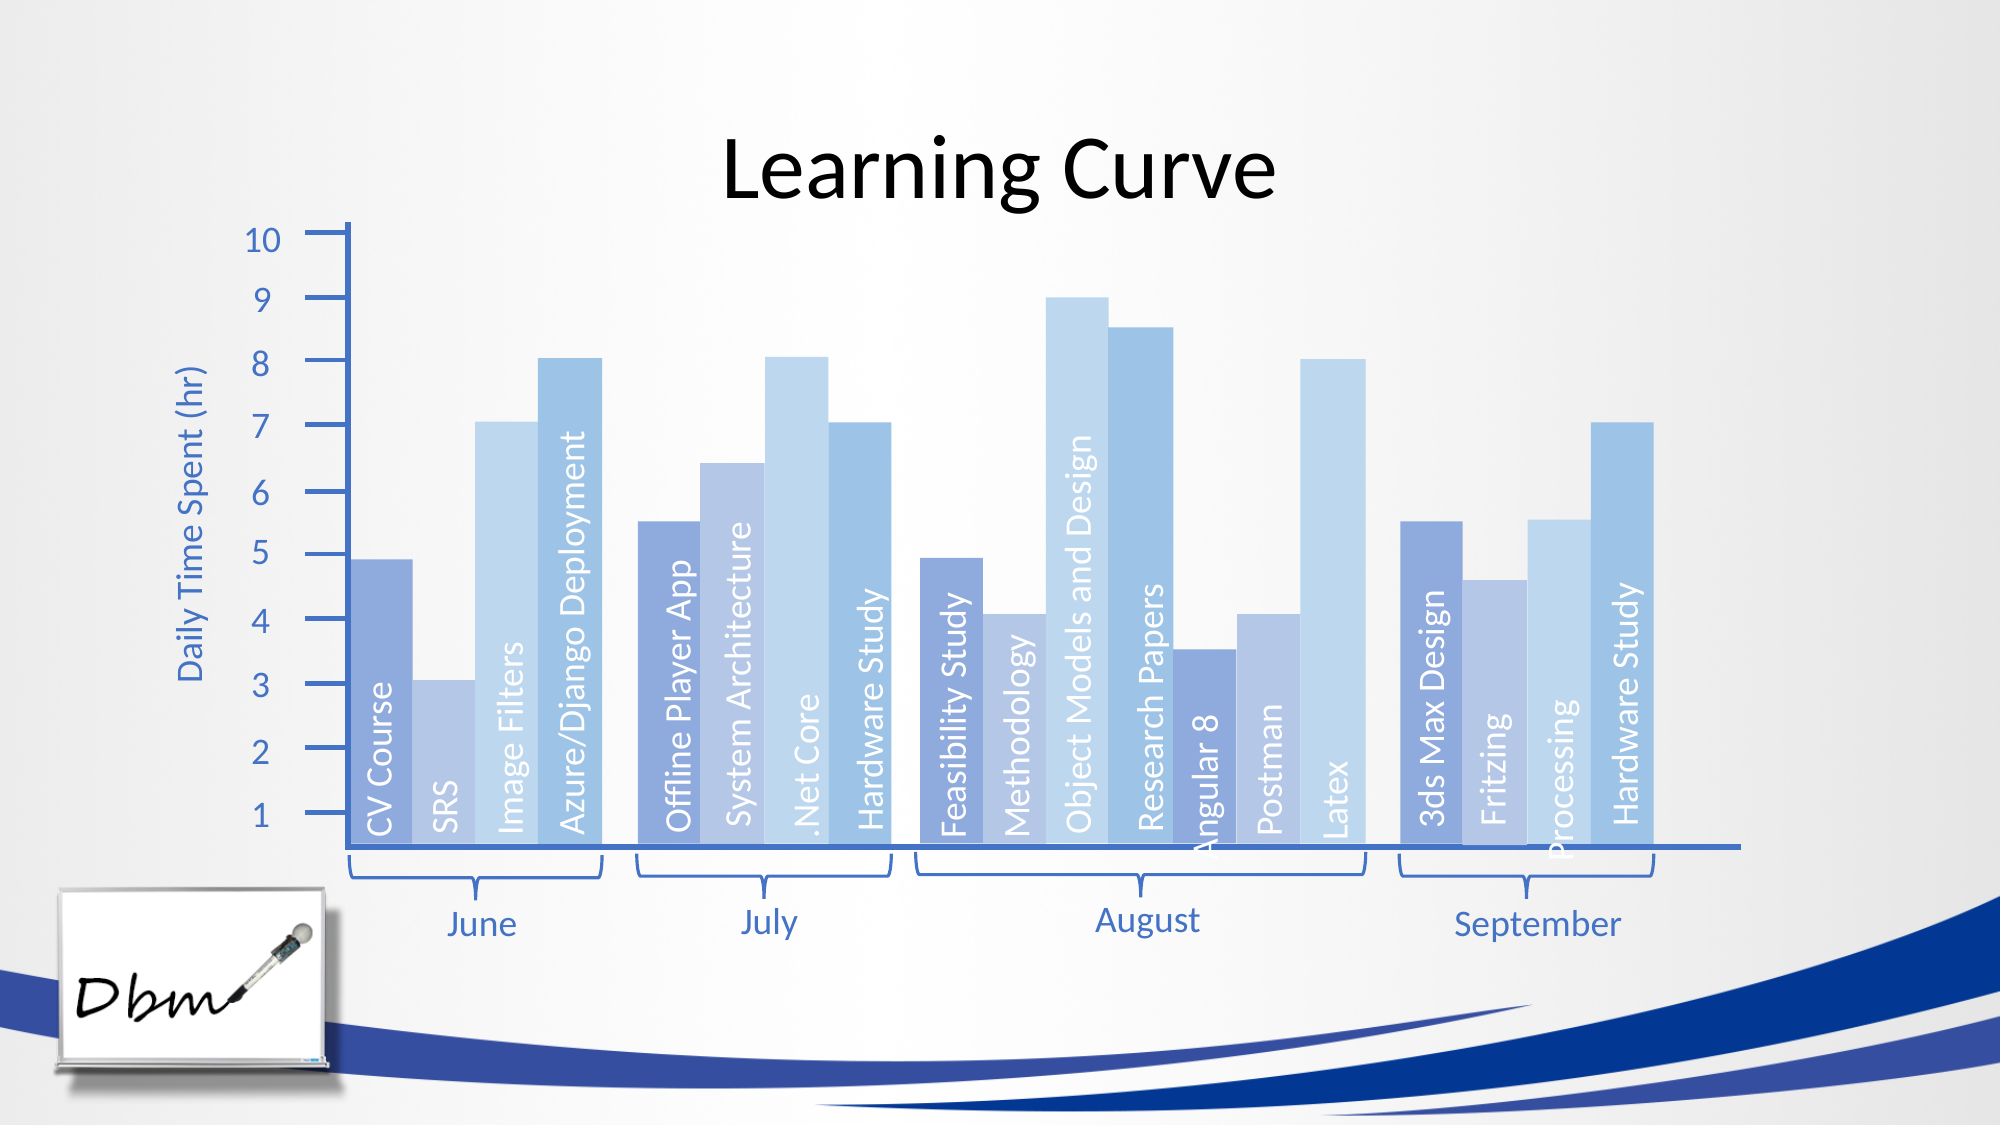

# Learning Curve
10
9
8
7
6
5
4
3
2
1
Daily Time Spent (hr)

Object Models and Design

Research Papers

.Net Core

Azure/Django Deployment

Latex

Image Filters

Hardware Study

Hardware Study

System Architecture

Processing

Offline Player App

3ds Max Design

Feasibility Study

CV Course

Fritzing

Methodology

Postman

Angular 8

SRS

August
July
June
September